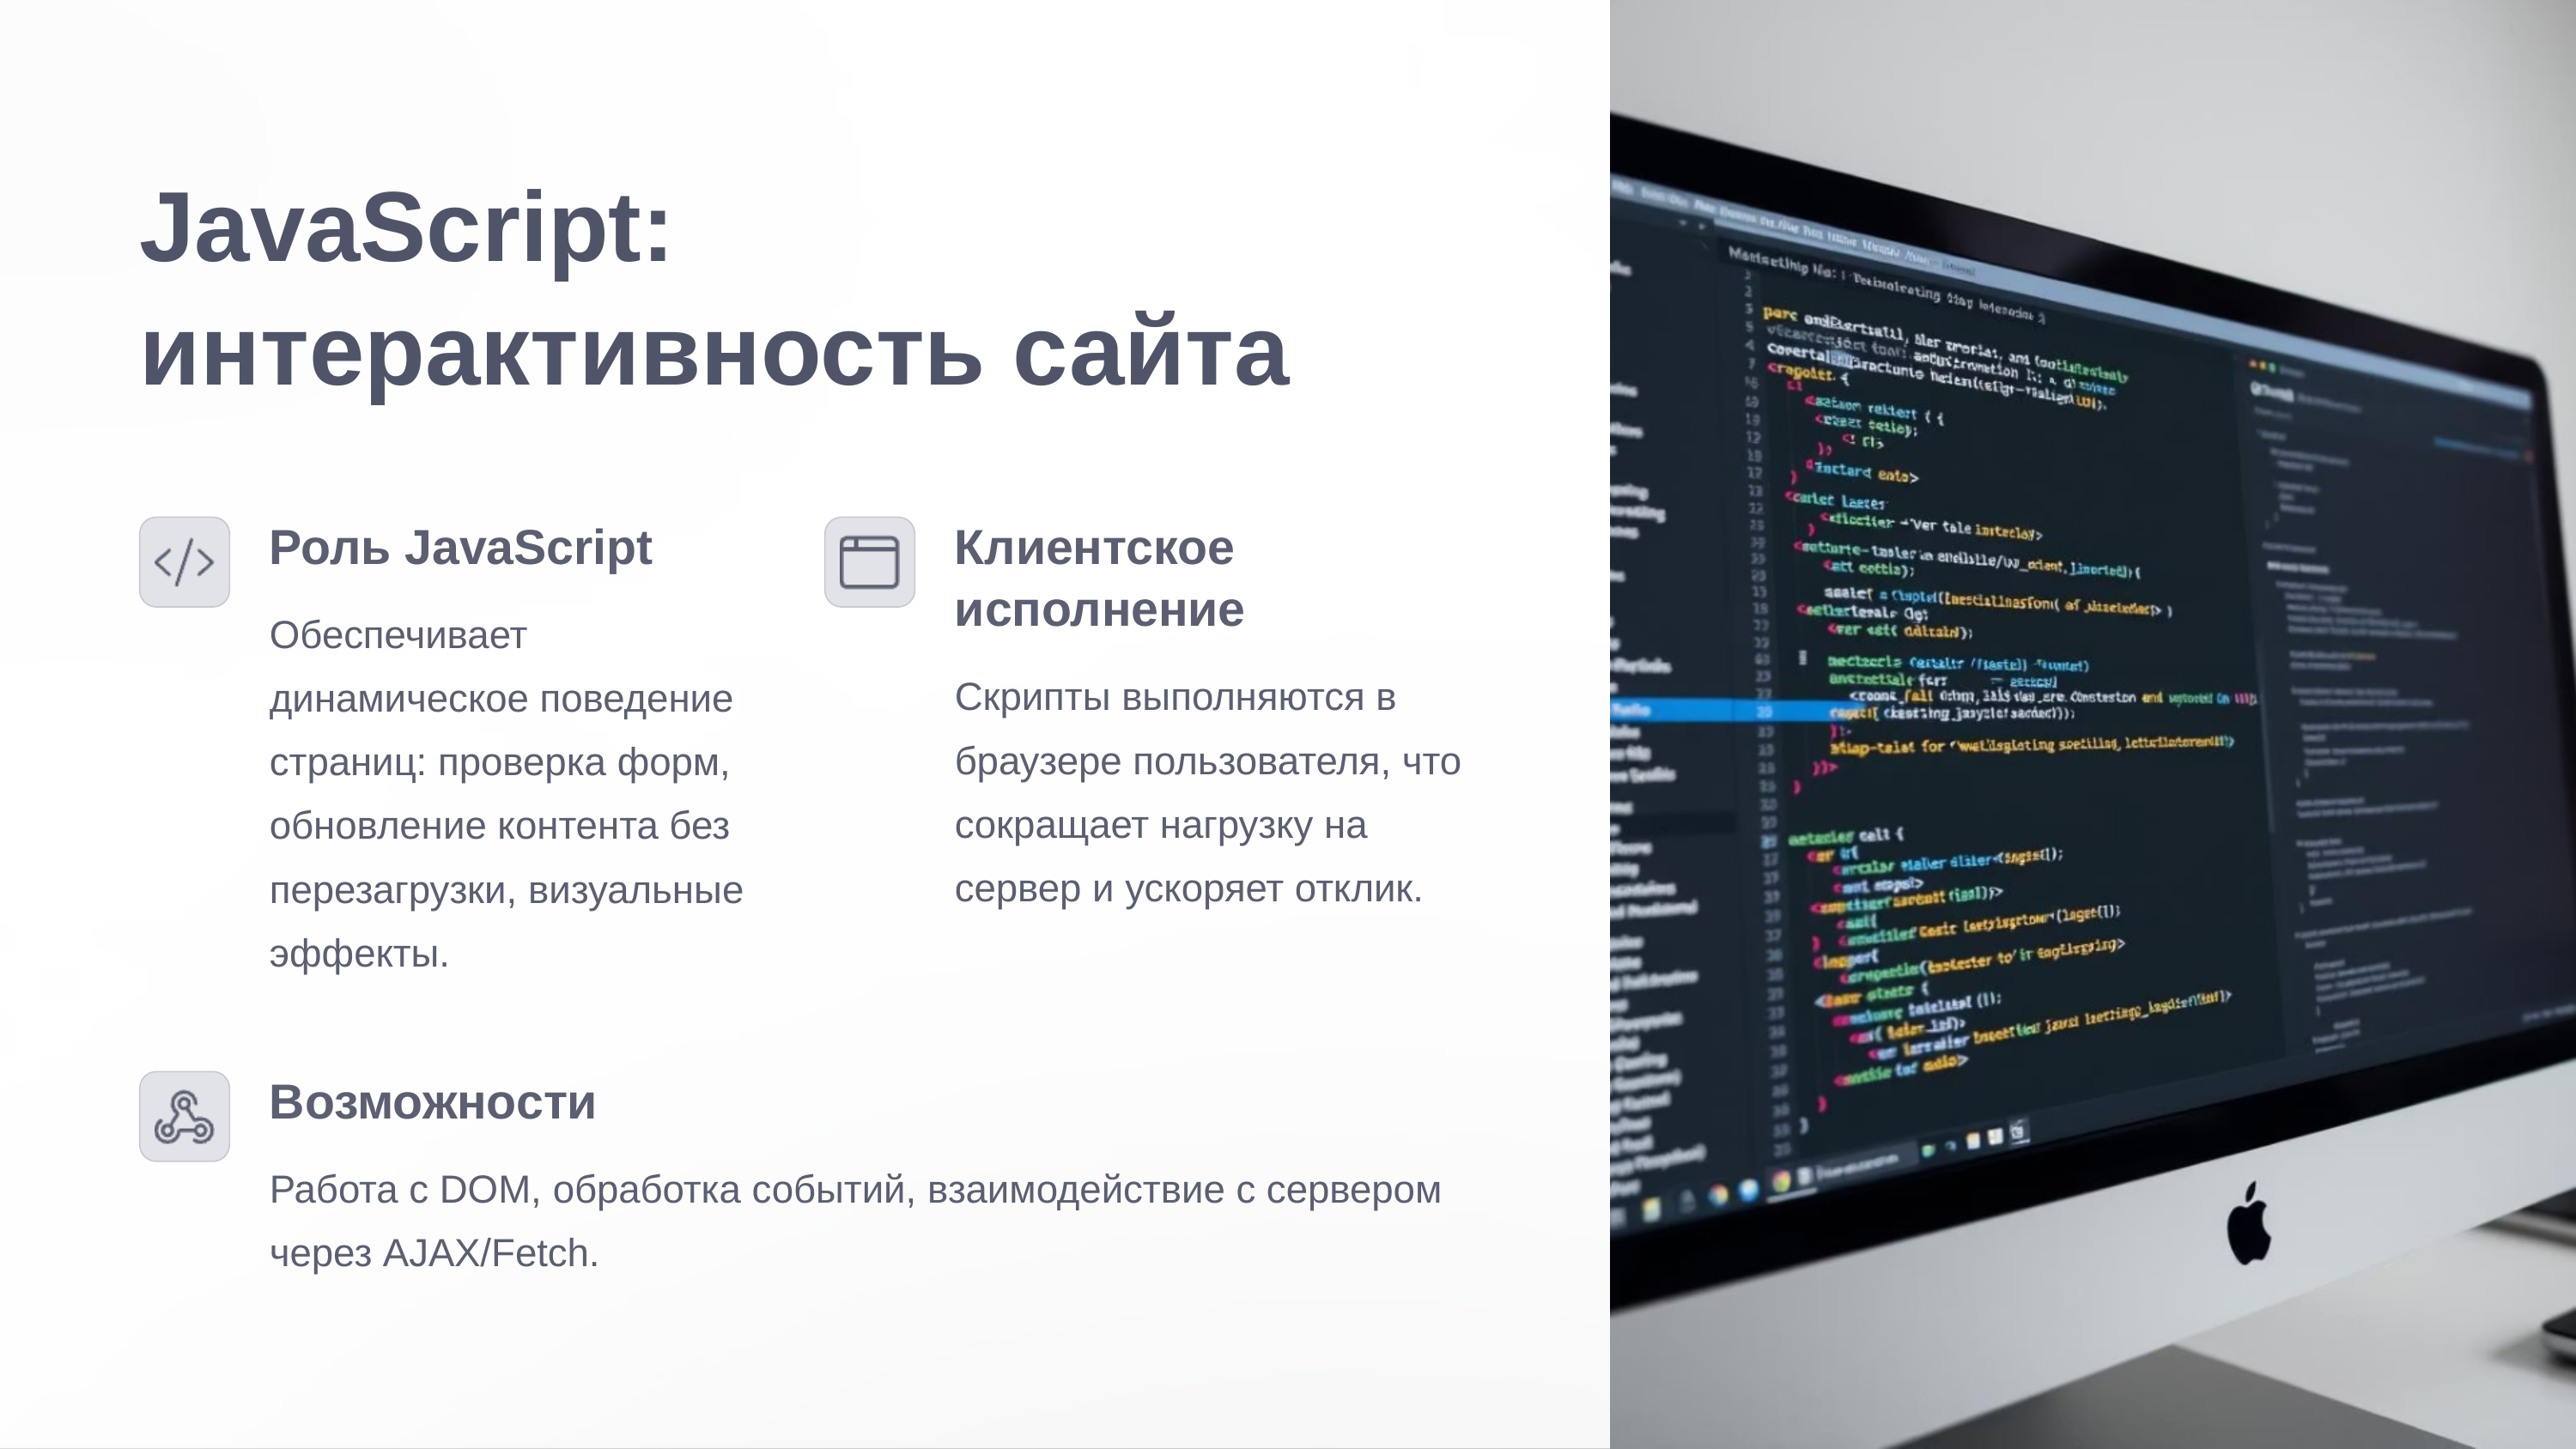

JavaScript: интерактивность сайта

Роль JavaScript

Клиентское исполнение

Обеспечивает динамическое поведение страниц: проверка форм, обновление контента без перезагрузки, визуальные эффекты.

Скрипты выполняются в браузере пользователя, что сокращает нагрузку на сервер и ускоряет отклик.

Возможности

Работа с DOM, обработка событий, взаимодействие с сервером через AJAX/Fetch.